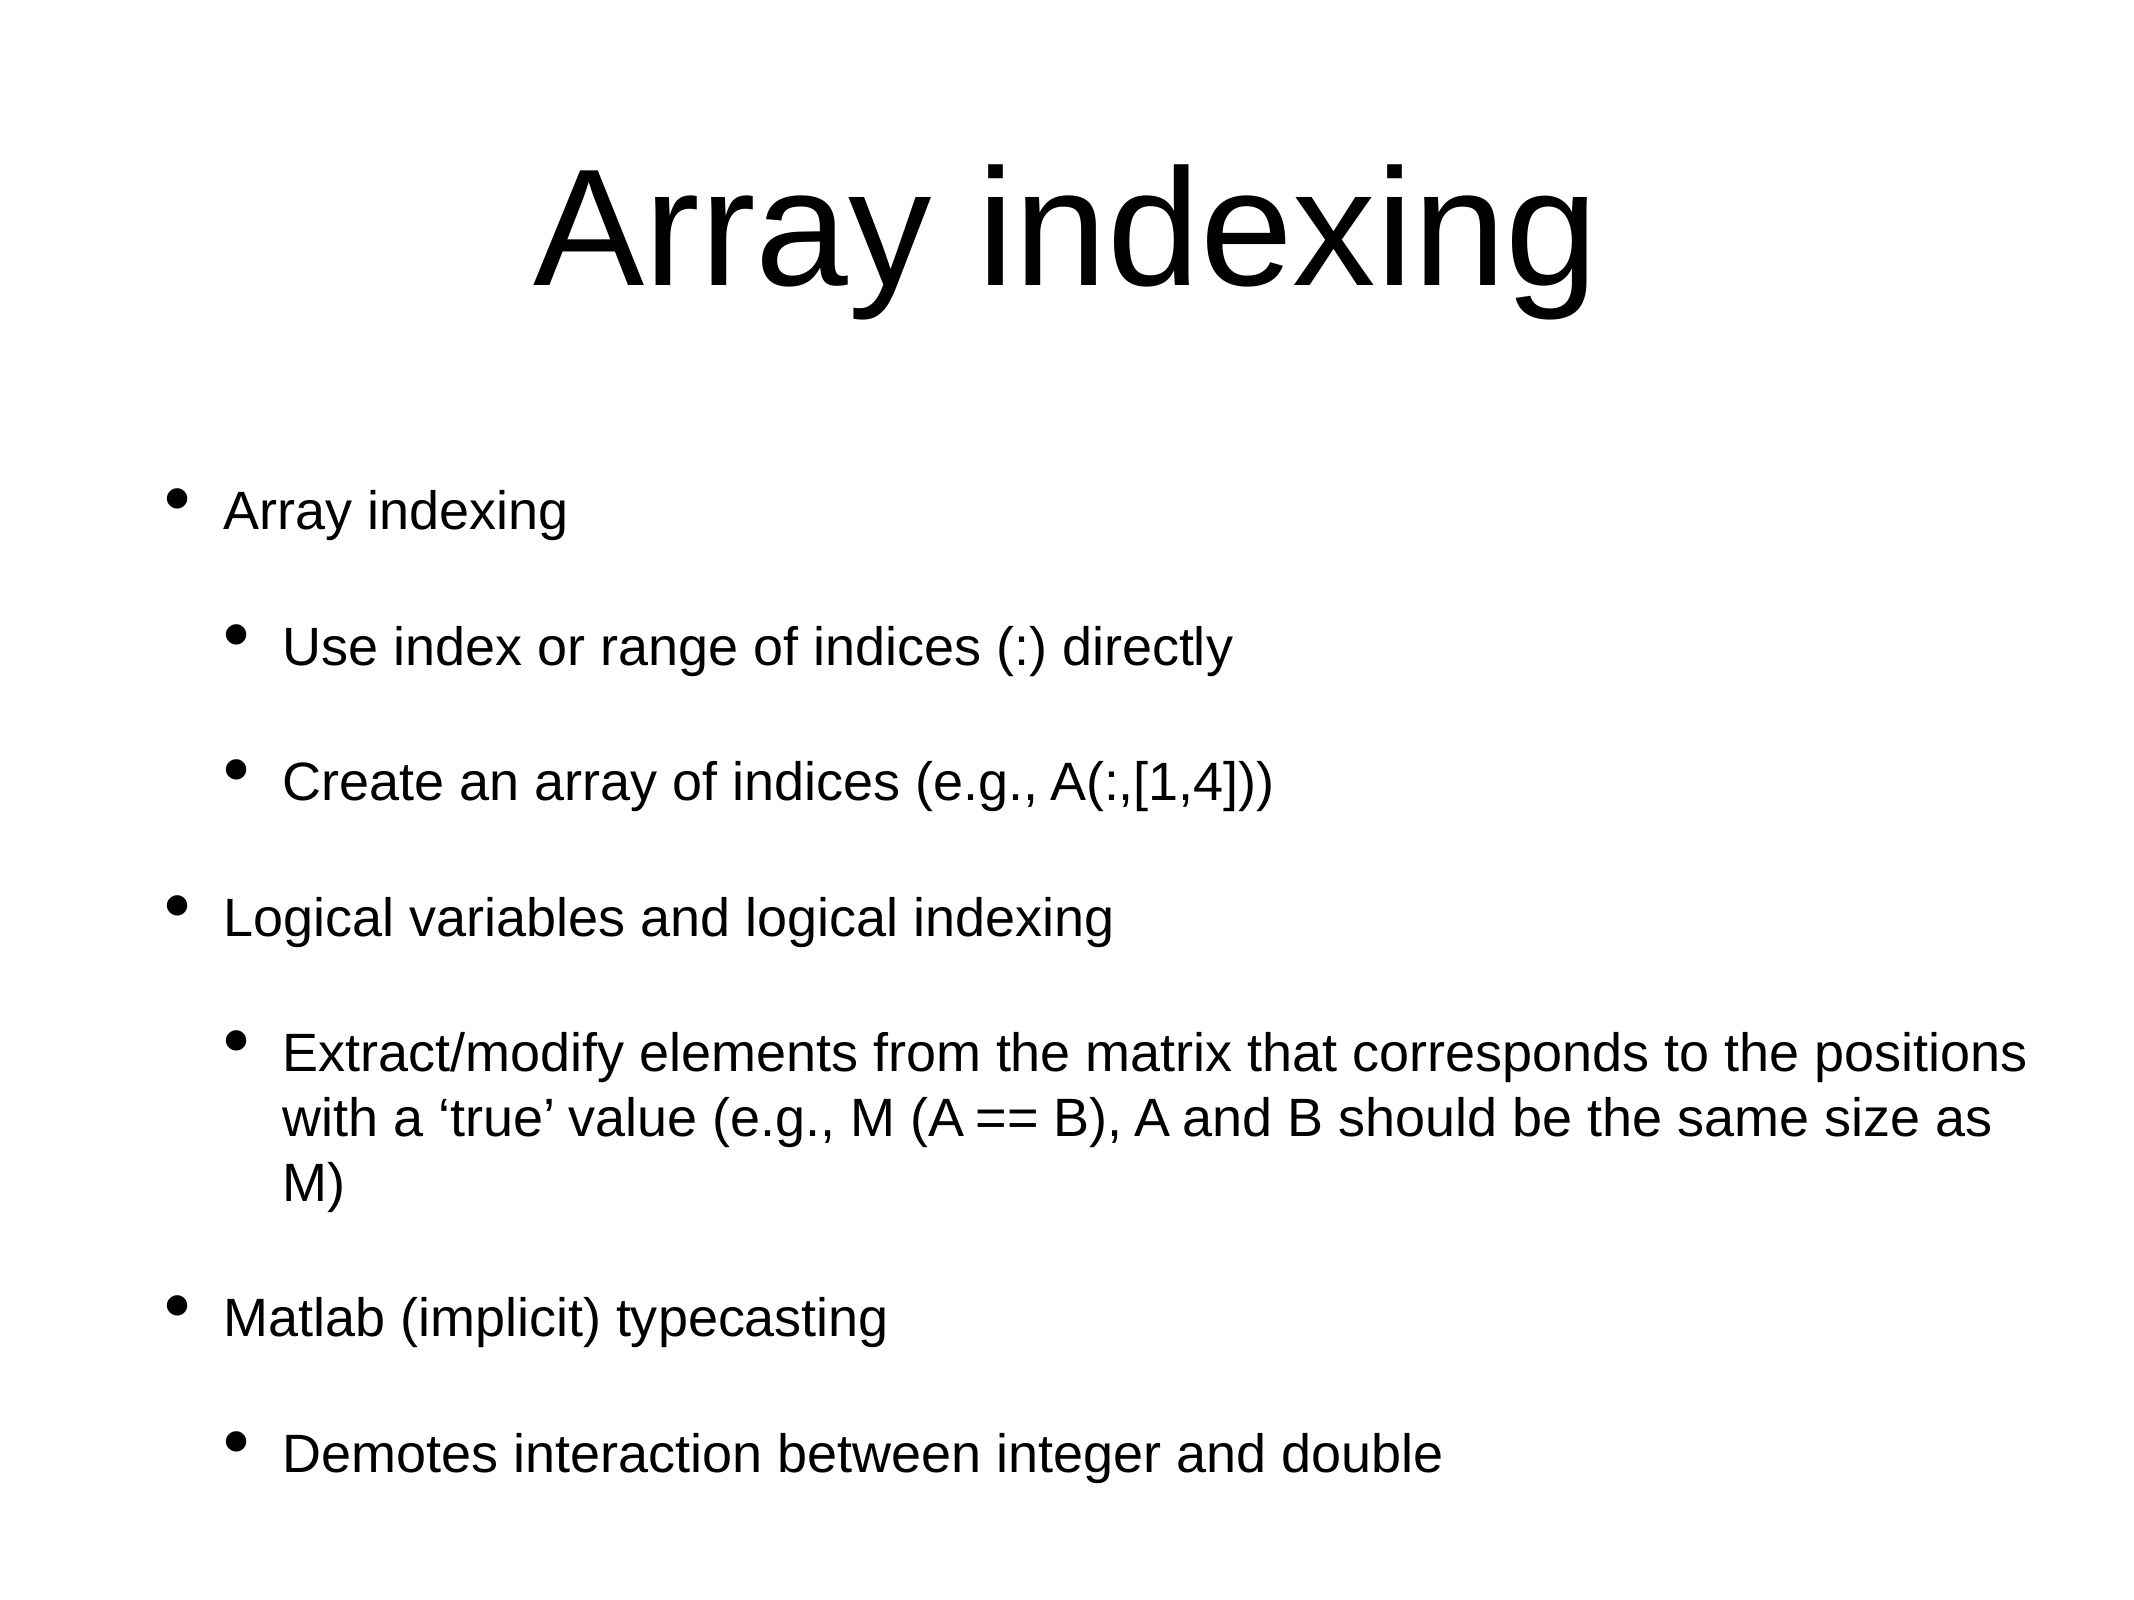

# Array indexing
Array indexing
Use index or range of indices (:) directly
Create an array of indices (e.g., A(:,[1,4]))
Logical variables and logical indexing
Extract/modify elements from the matrix that corresponds to the positions with a ‘true’ value (e.g., M (A == B), A and B should be the same size as M)
Matlab (implicit) typecasting
Demotes interaction between integer and double